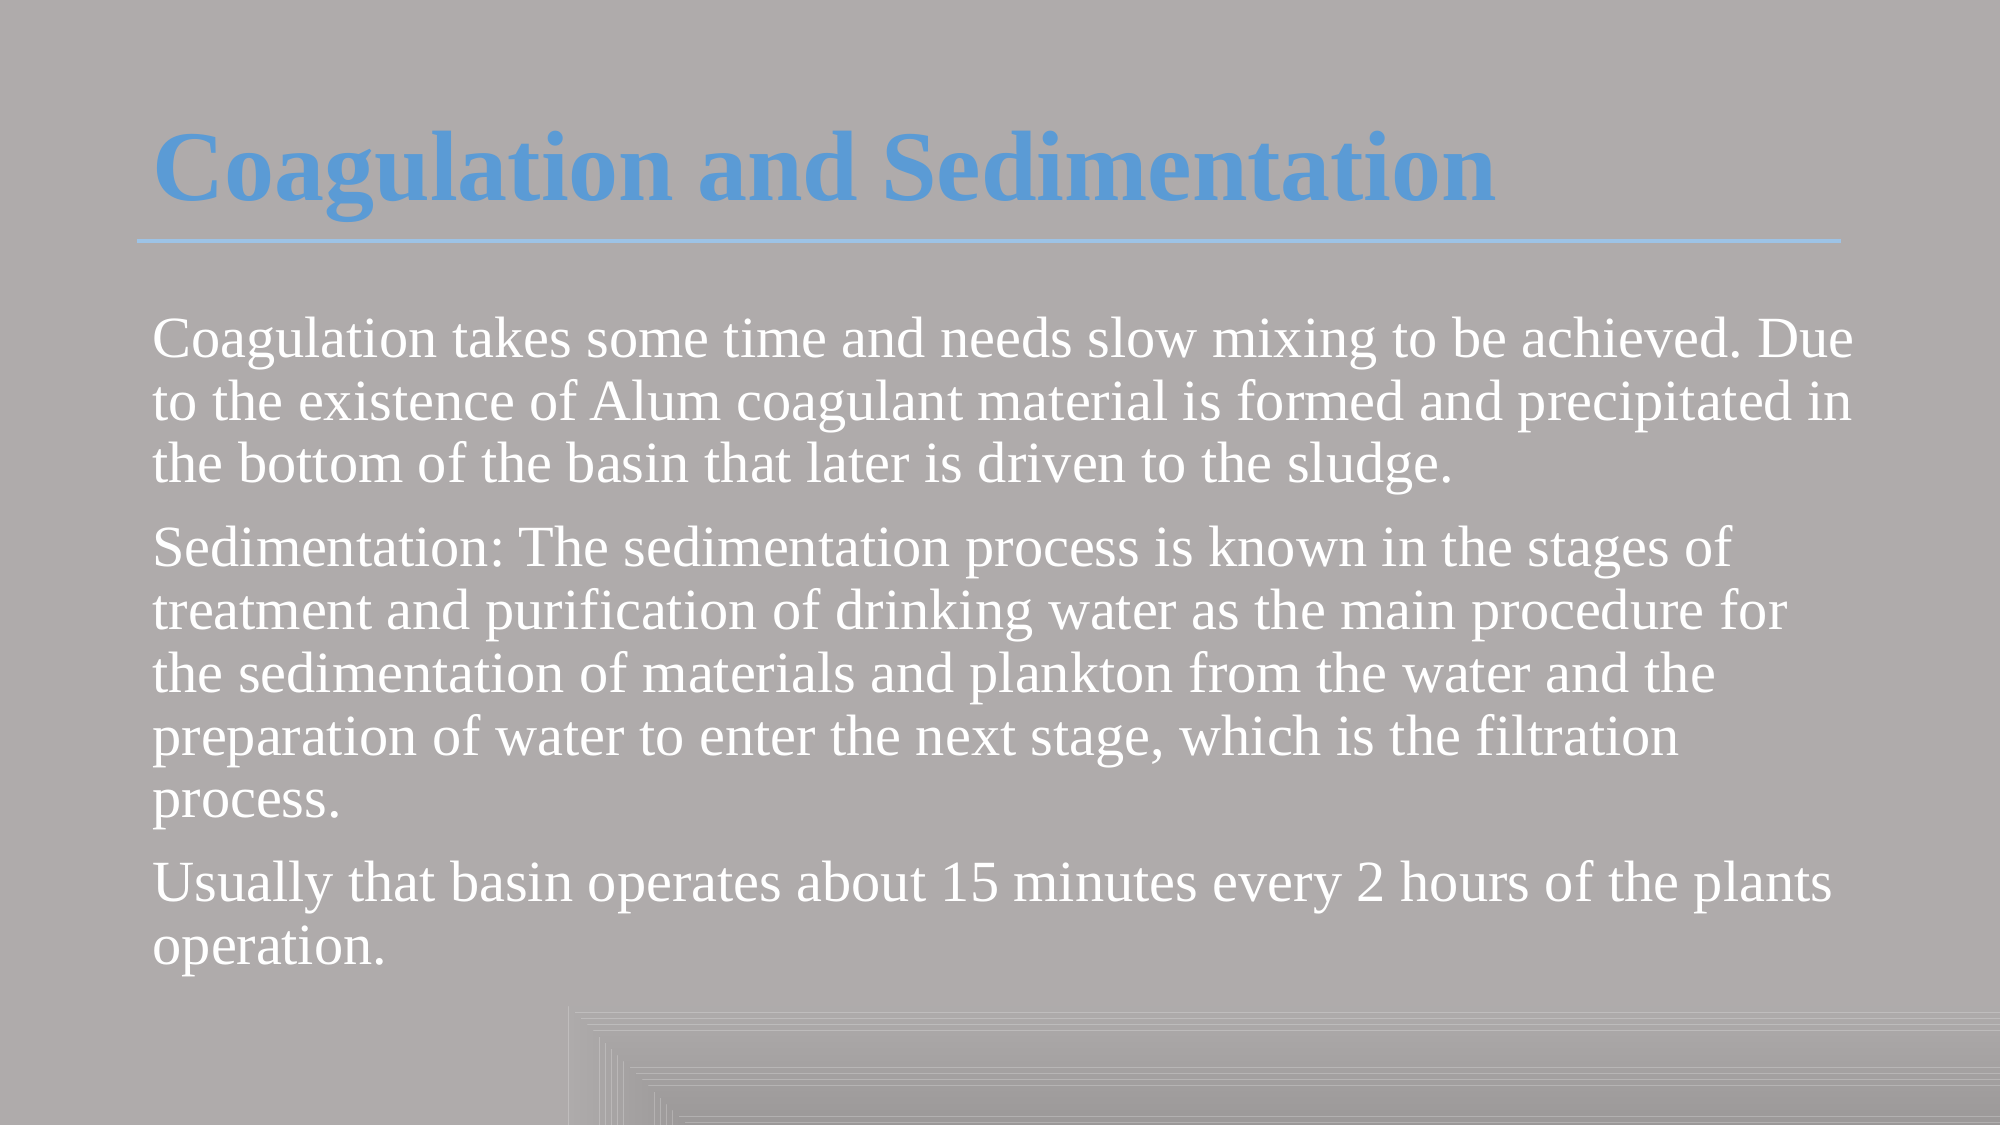

# Coagulation and Sedimentation
Coagulation takes some time and needs slow mixing to be achieved. Due to the existence of Alum coagulant material is formed and precipitated in the bottom of the basin that later is driven to the sludge.
Sedimentation: The sedimentation process is known in the stages of treatment and purification of drinking water as the main procedure for the sedimentation of materials and plankton from the water and the preparation of water to enter the next stage, which is the filtration process.
Usually that basin operates about 15 minutes every 2 hours of the plants operation.